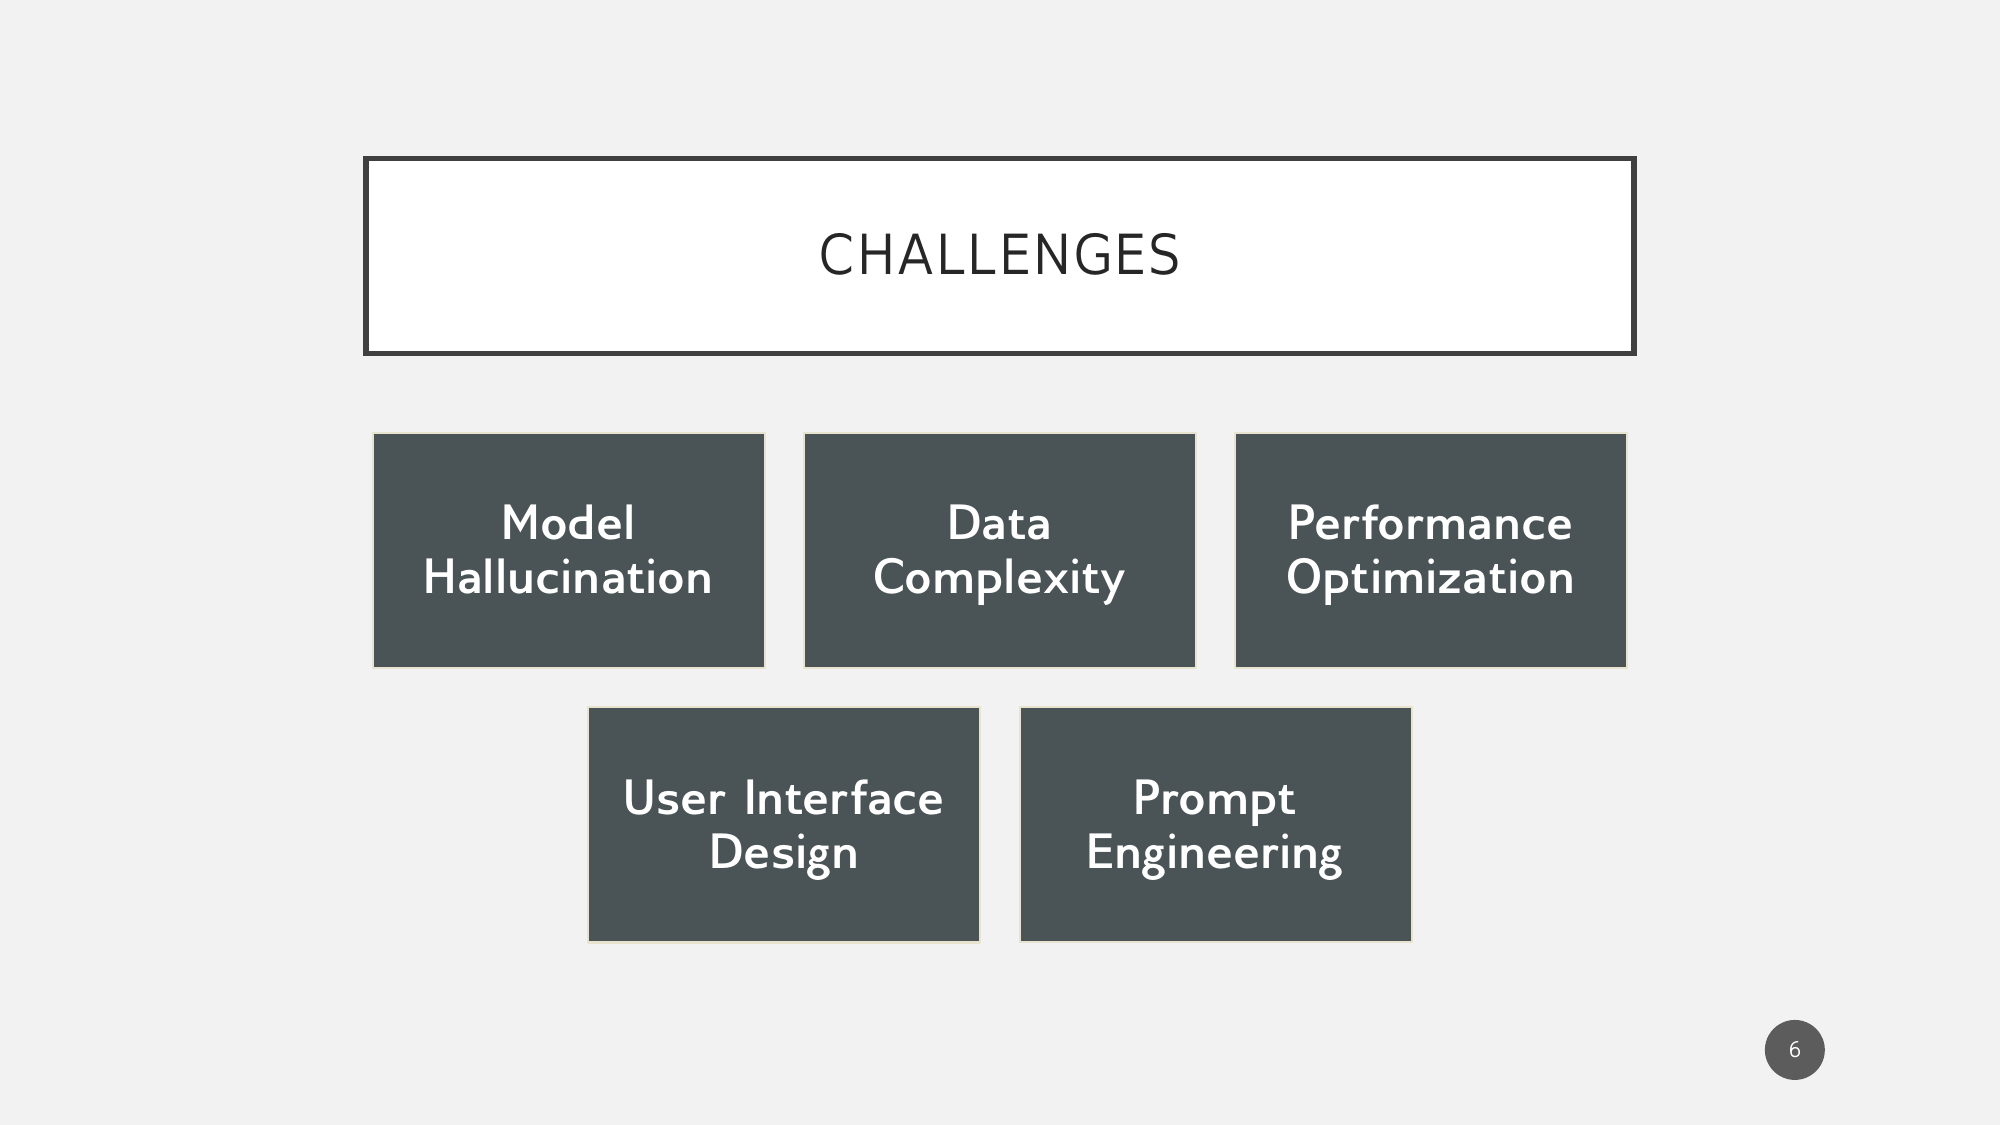

# Challenges
Model Hallucination
Data Complexity
Performance Optimization
User Interface Design
Prompt Engineering
6